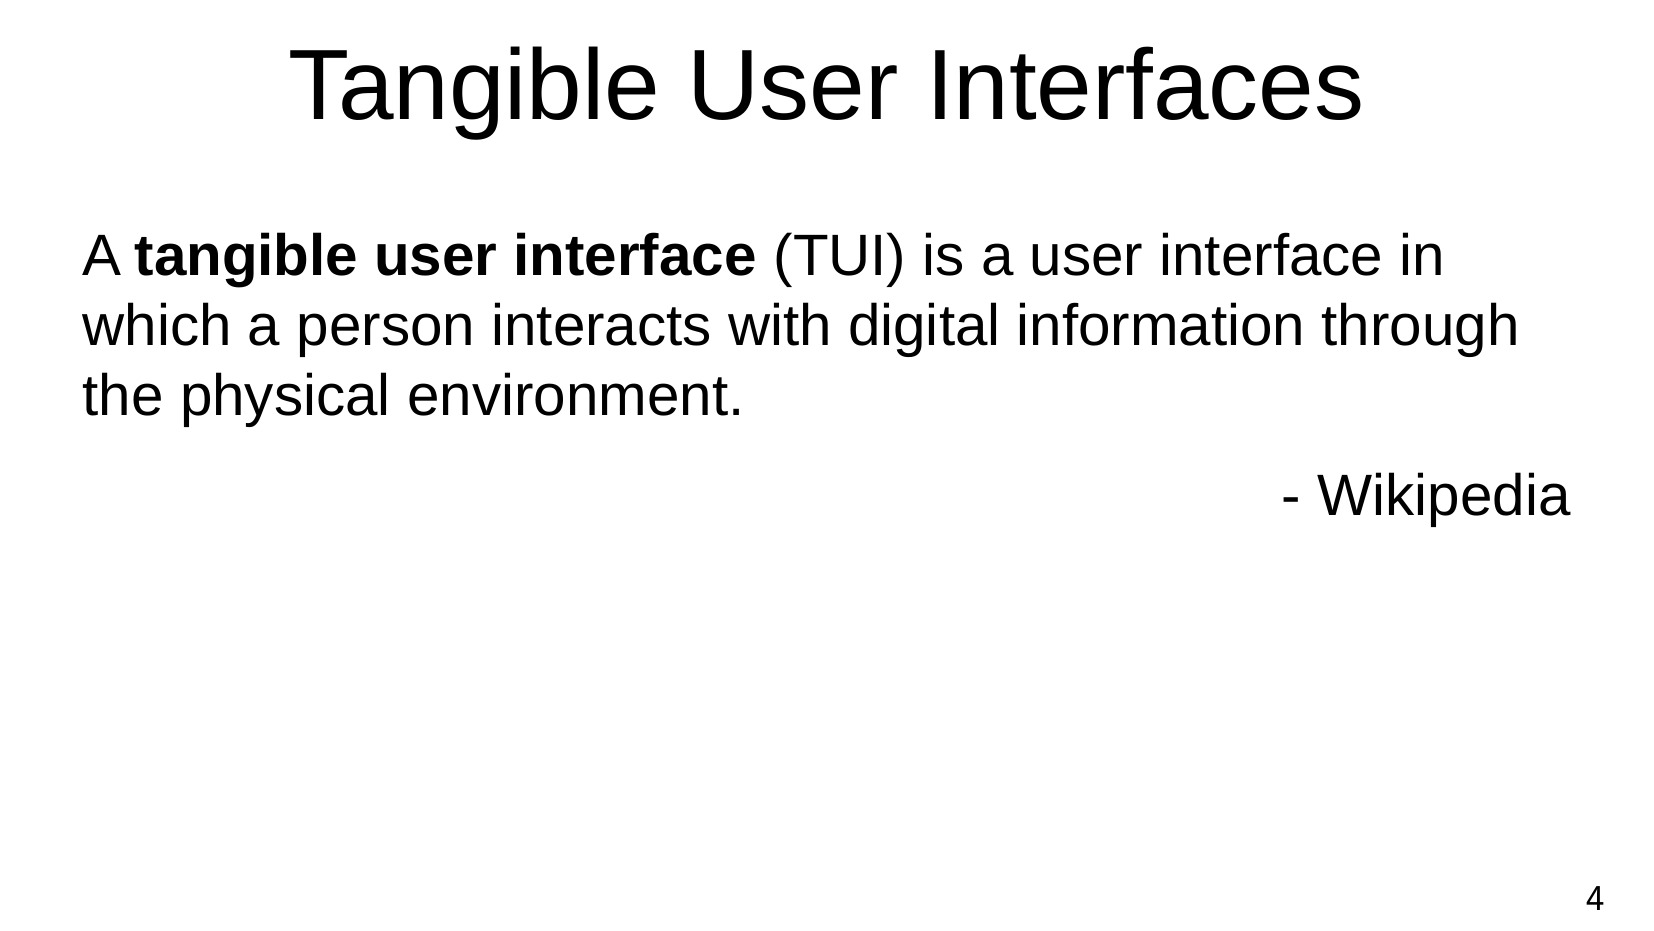

Tangible User Interfaces
A tangible user interface (TUI) is a user interface in which a person interacts with digital information through the physical environment.
- Wikipedia